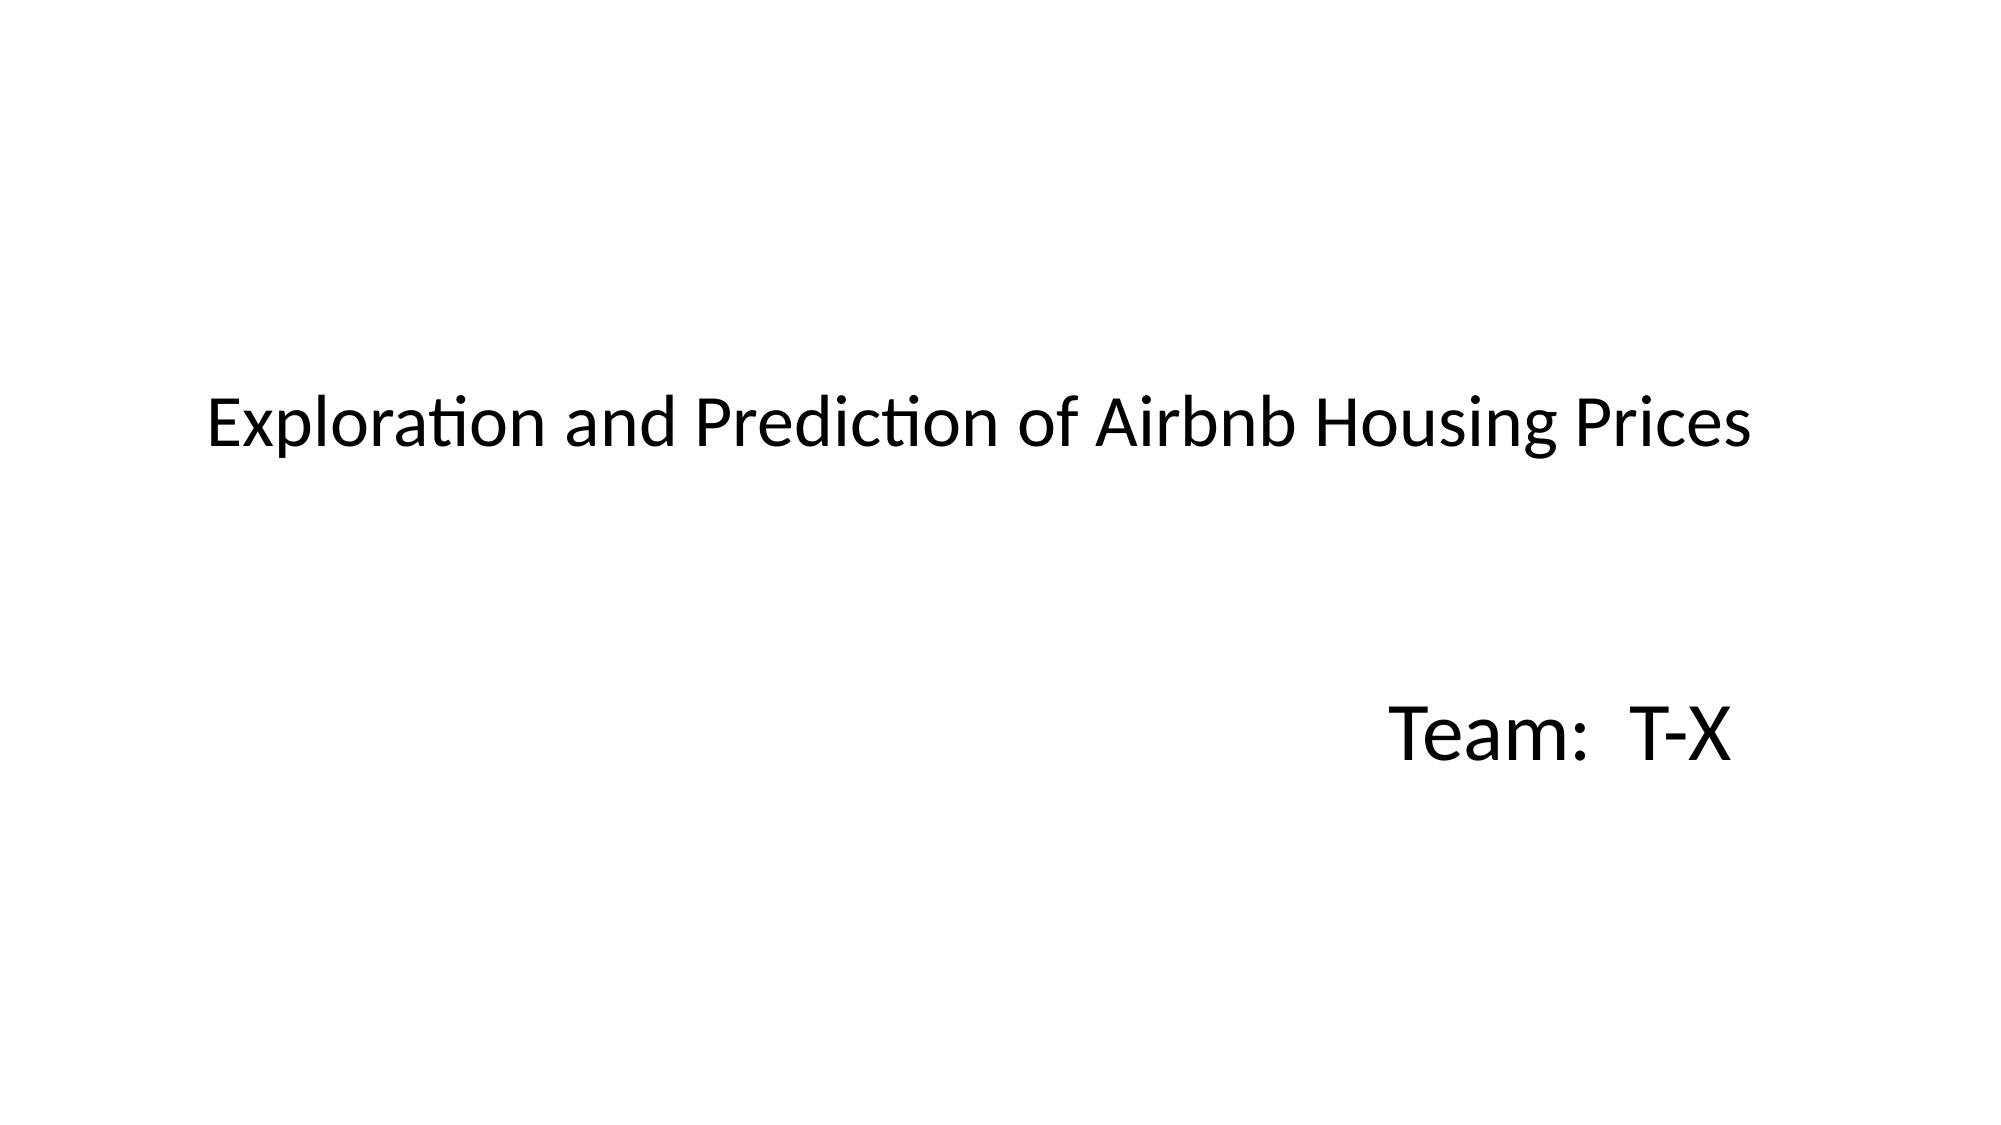

Exploration and Prediction of Airbnb Housing Prices
Team:  T-X